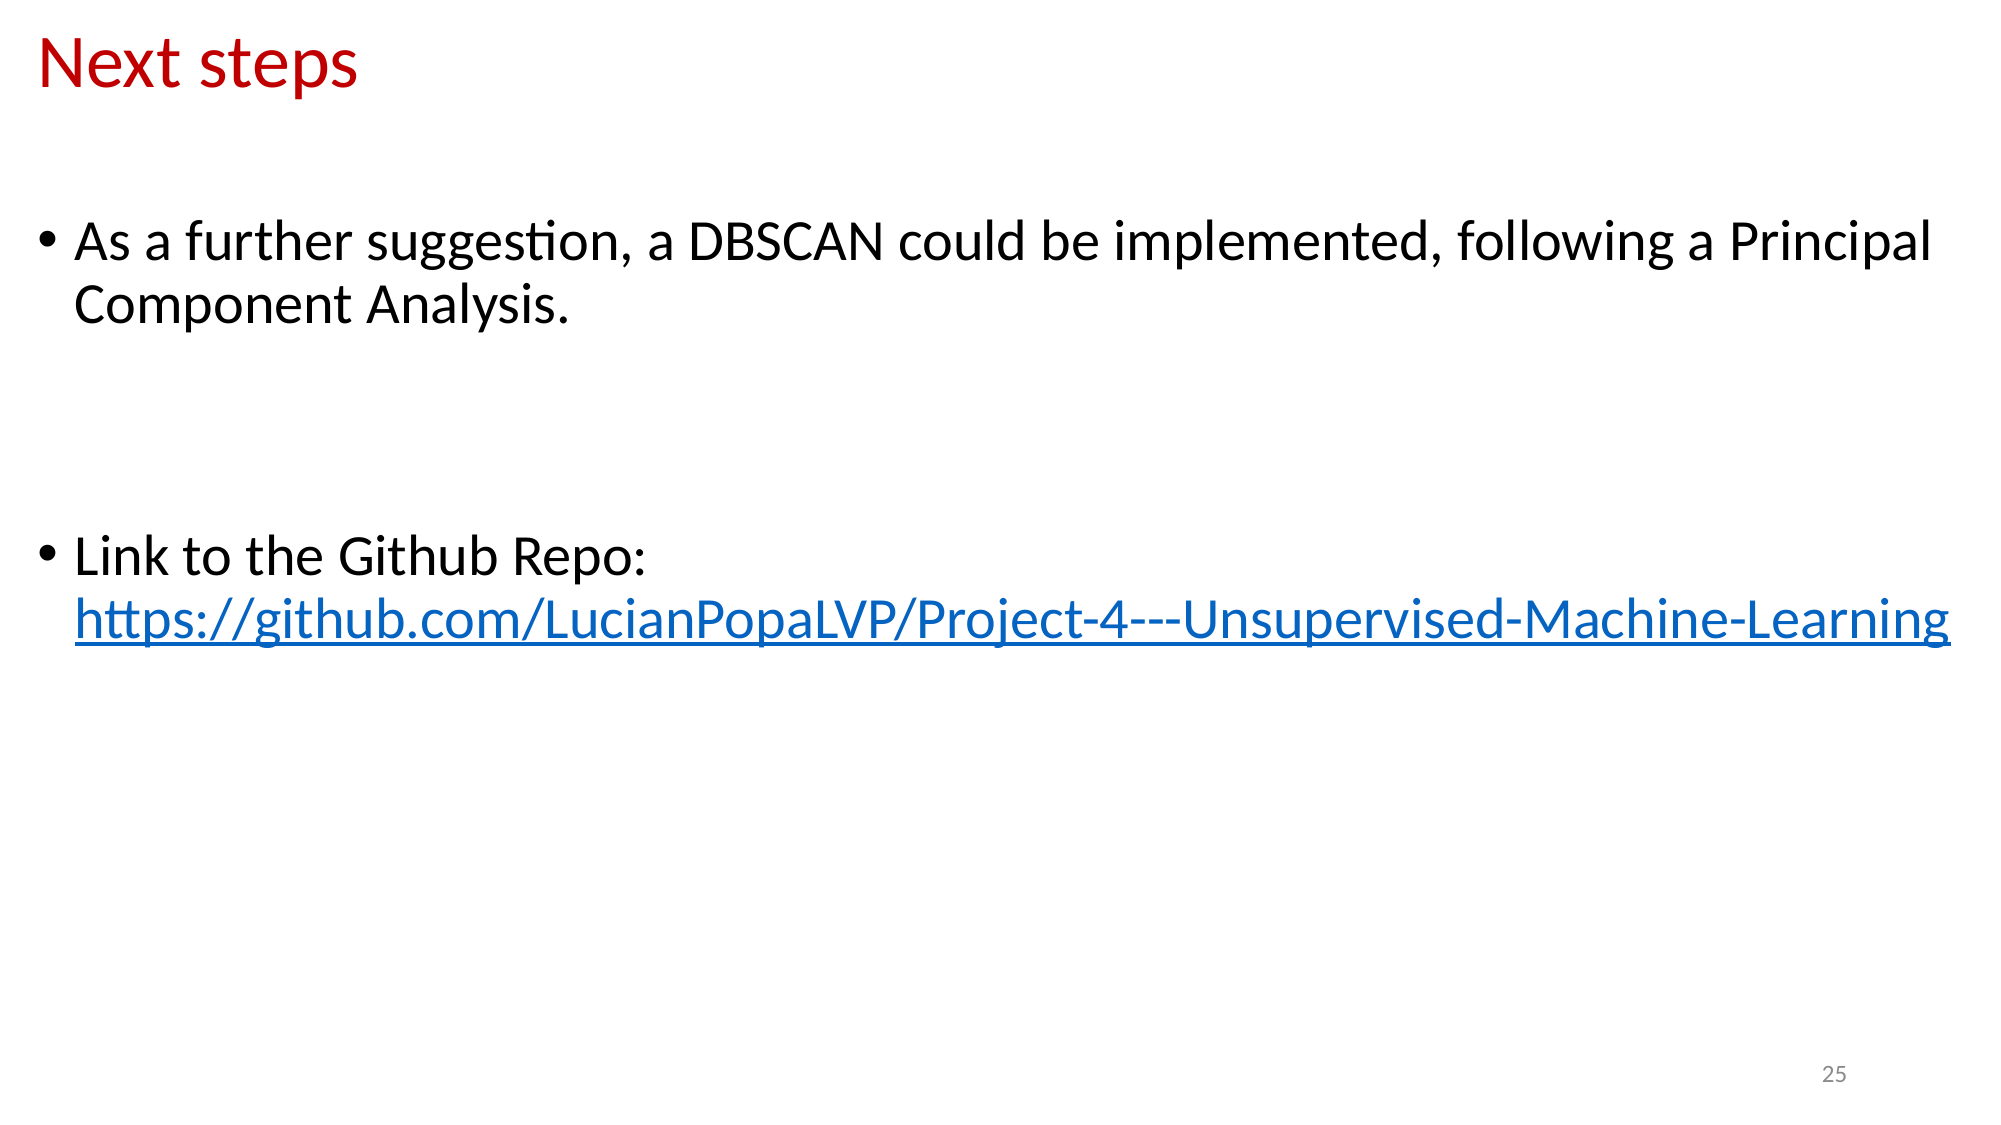

# Next steps

As a further suggestion, a DBSCAN could be implemented, following a Principal Component Analysis.

Link to the Github Repo: https://github.com/LucianPopaLVP/Project-4---Unsupervised-Machine-Learning
25